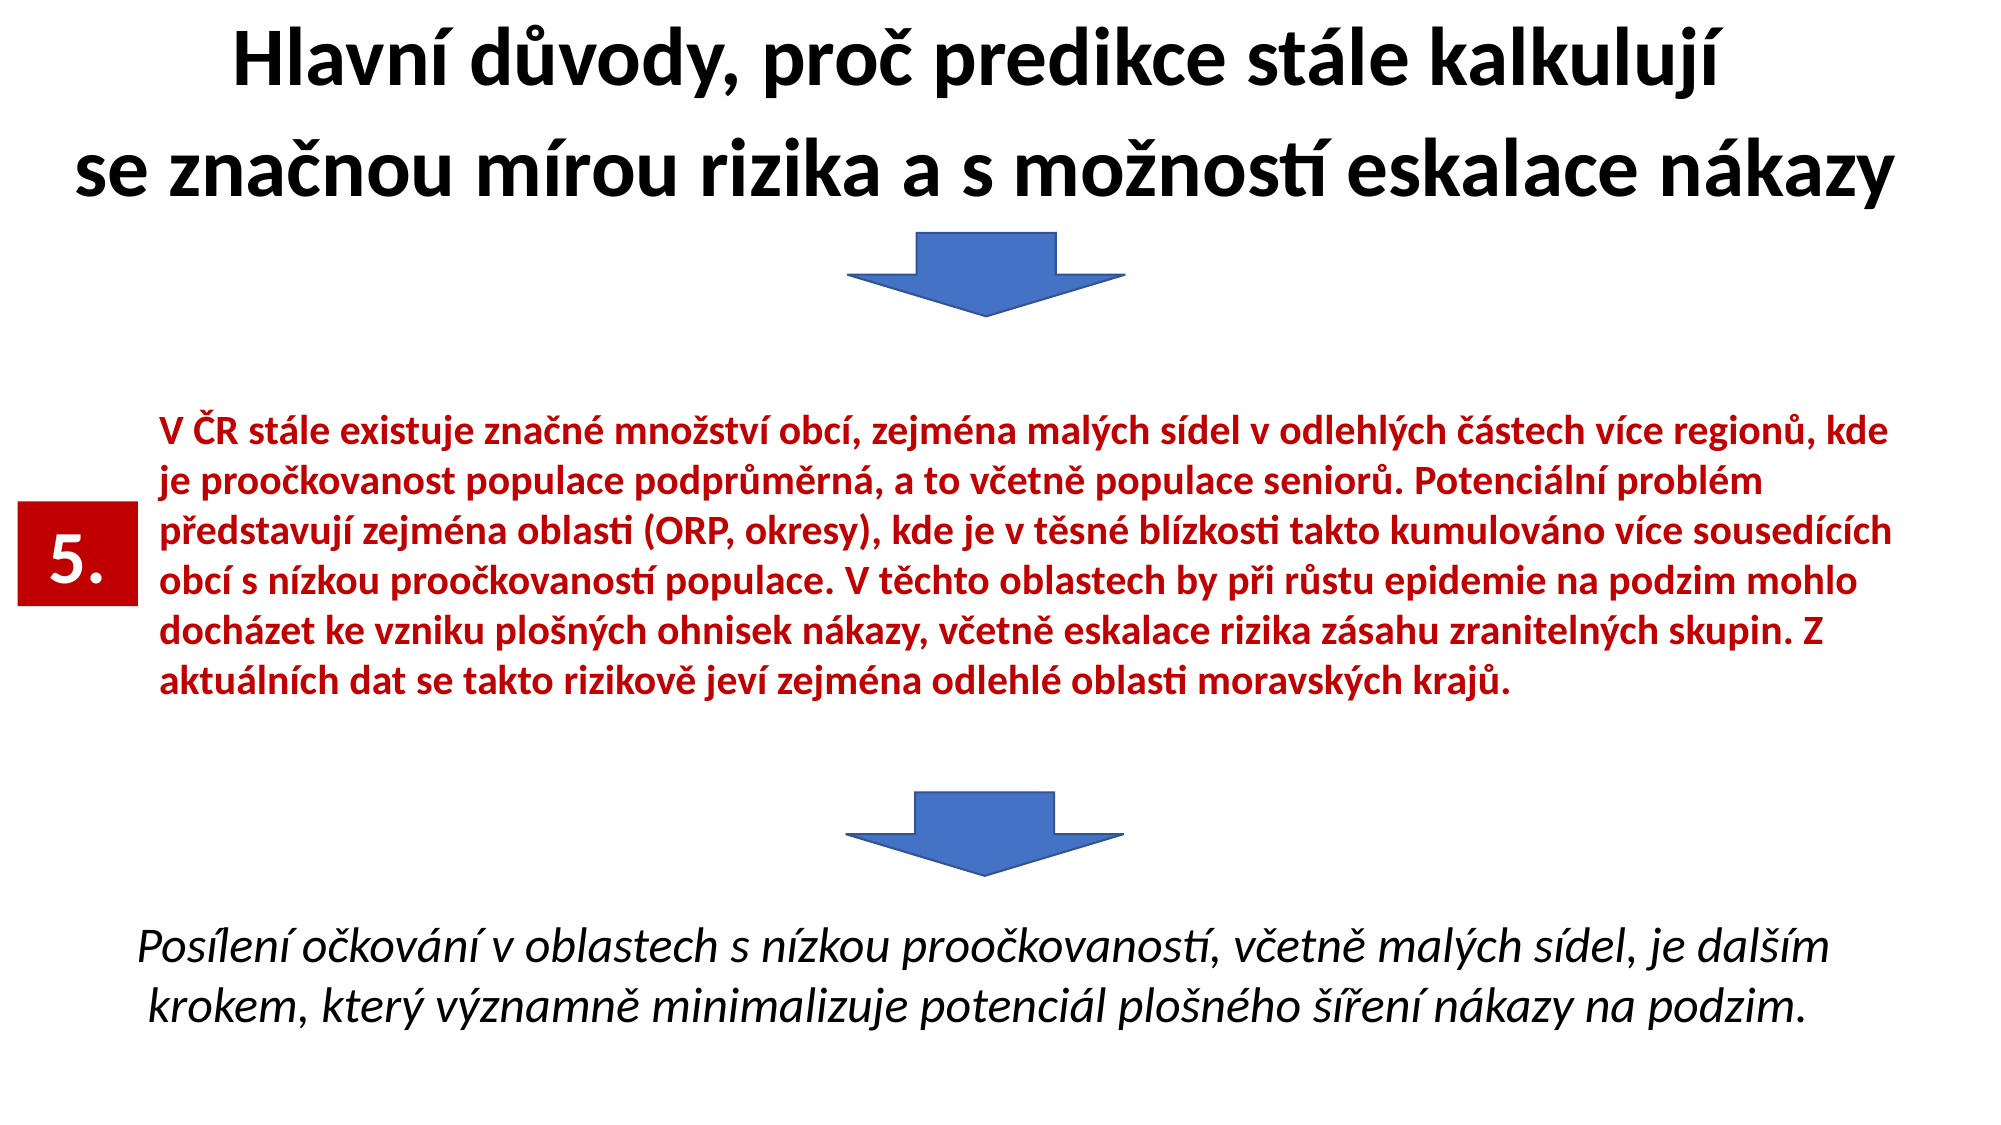

Hlavní důvody, proč predikce stále kalkulují
se značnou mírou rizika a s možností eskalace nákazy

V ČR stále existuje značné množství obcí, zejména malých sídel v odlehlých částech více regionů, kde je proočkovanost populace podprůměrná, a to včetně populace seniorů. Potenciální problém představují zejména oblasti (ORP, okresy), kde je v těsné blízkosti takto kumulováno více sousedících obcí s nízkou proočkovaností populace. V těchto oblastech by při růstu epidemie na podzim mohlo docházet ke vzniku plošných ohnisek nákazy, včetně eskalace rizika zásahu zranitelných skupin. Z aktuálních dat se takto rizikově jeví zejména odlehlé oblasti moravských krajů.
5.

Posílení očkování v oblastech s nízkou proočkovaností, včetně malých sídel, je dalším krokem, který významně minimalizuje potenciál plošného šíření nákazy na podzim.